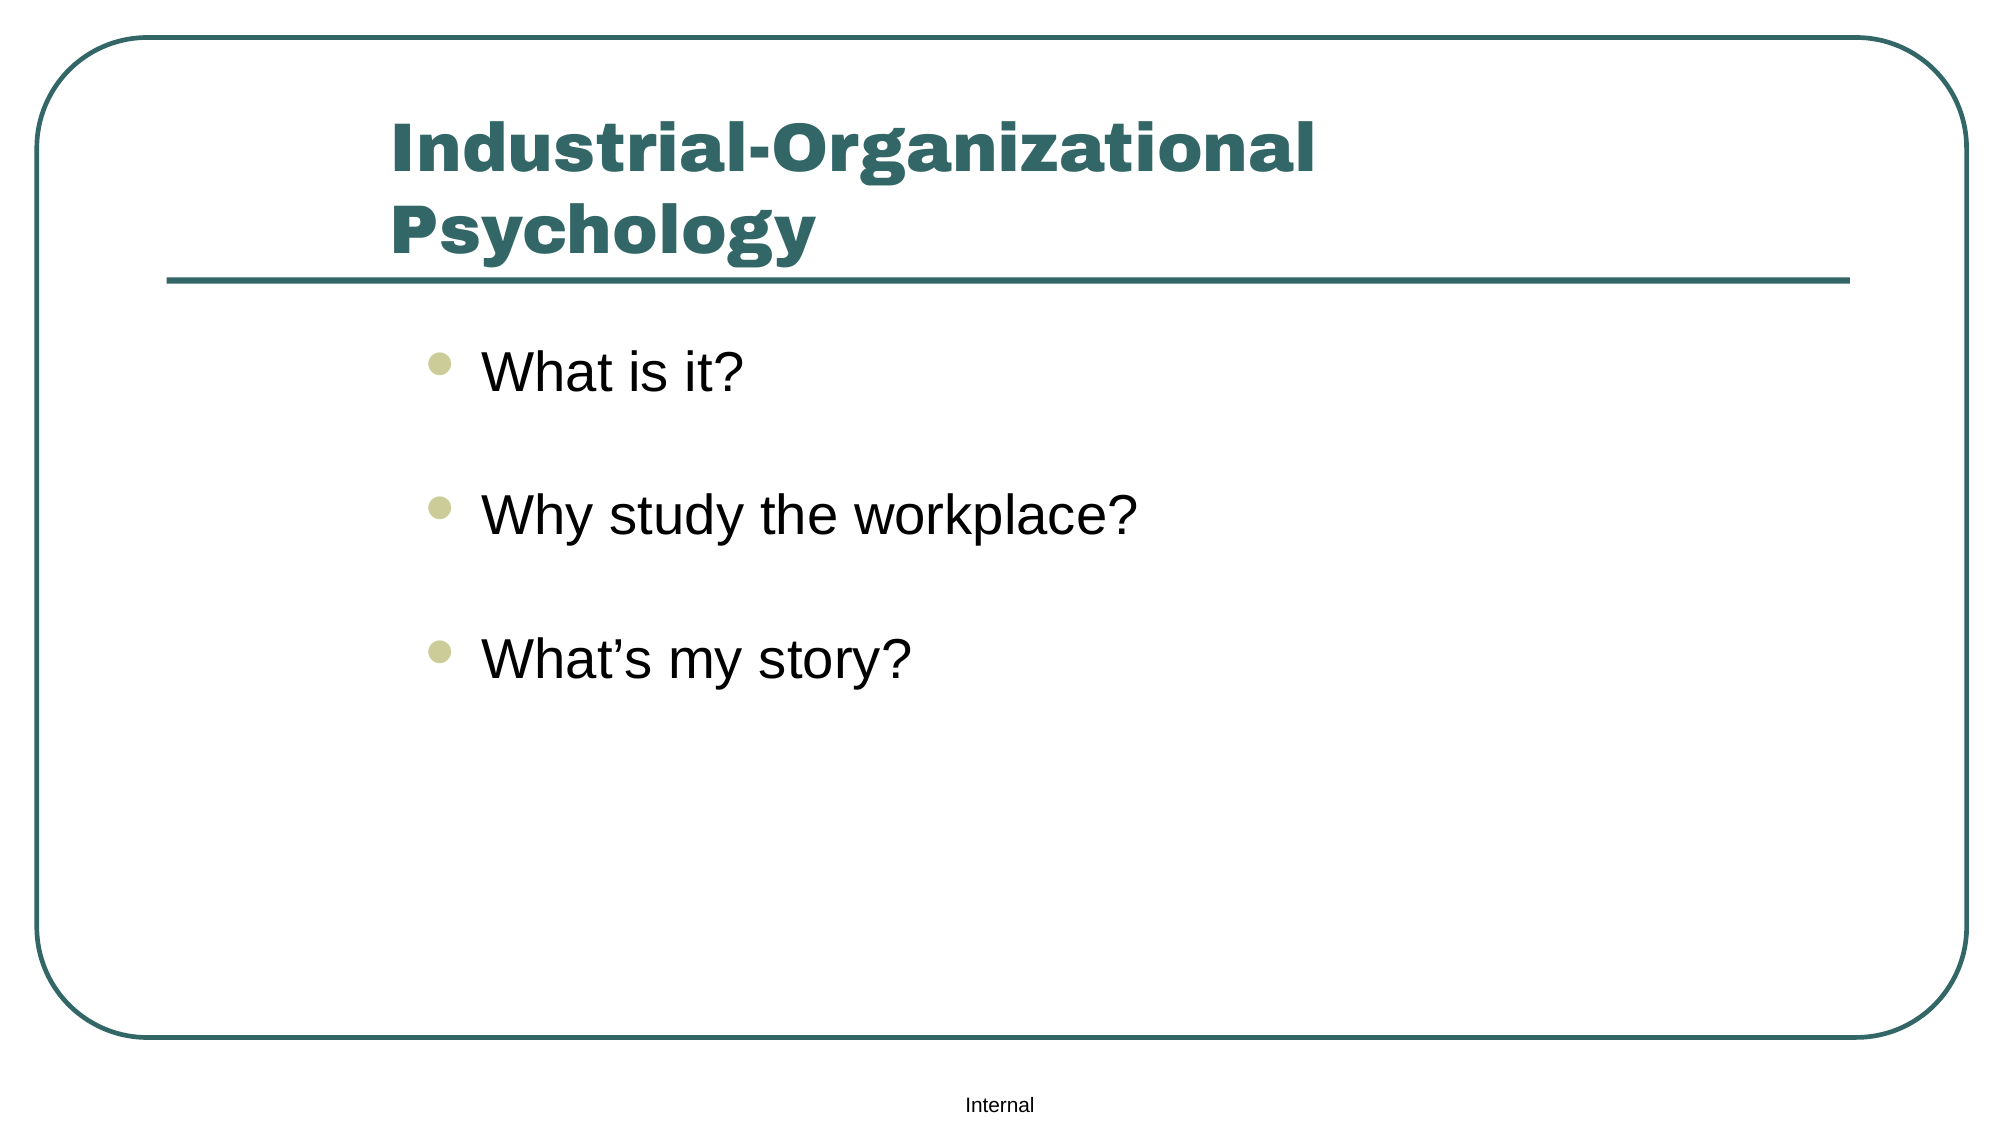

Industrial-Organizational Psychology
What is it?

Why study the workplace?

What’s my story?